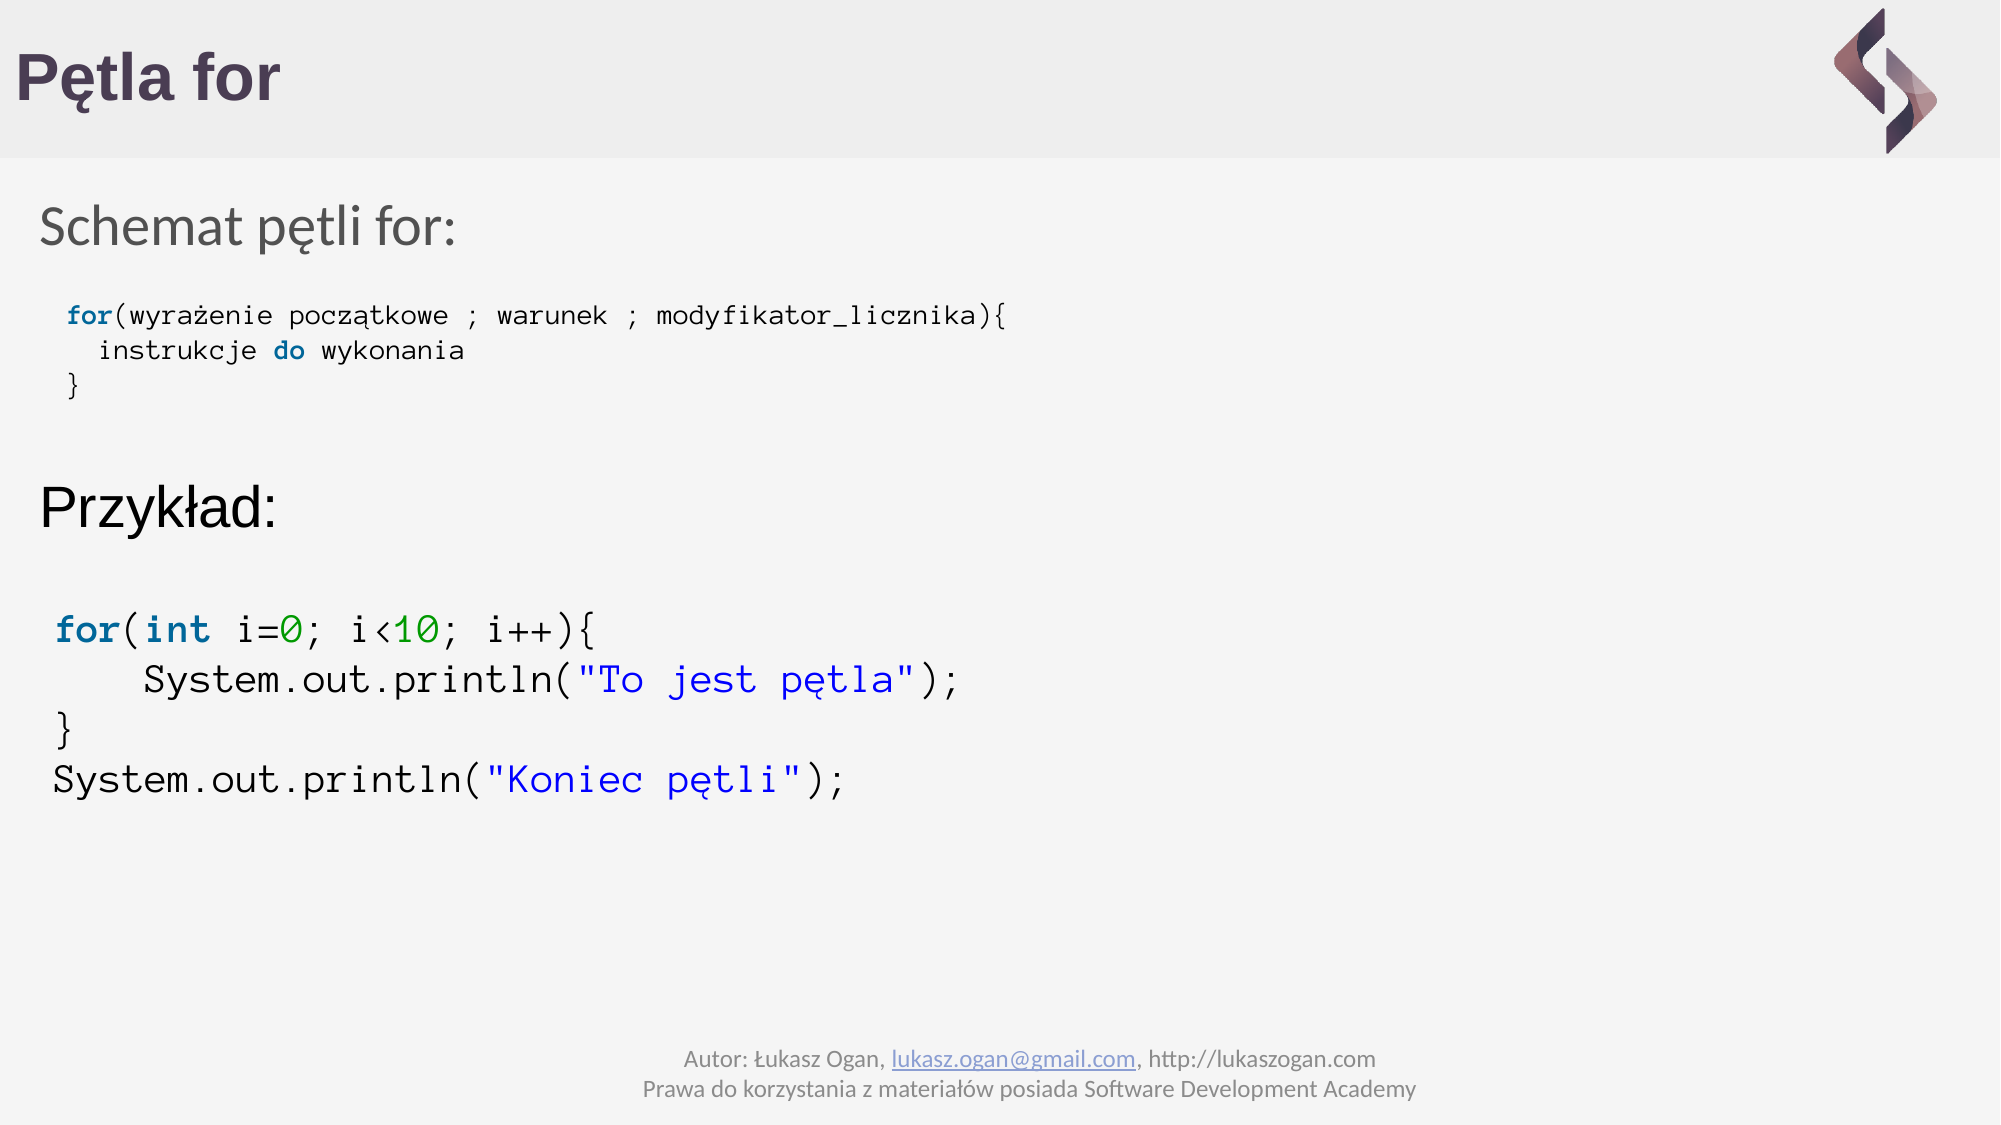

# Pętla for
Schemat pętli for:

for(wyrażenie początkowe ; warunek ; modyfikator_licznika){
  instrukcje do wykonania
}
Przykład:
      for(int i=0; i<10; i++){
          System.out.println("To jest pętla");
      }
      System.out.println("Koniec pętli");
Autor: Łukasz Ogan, lukasz.ogan@gmail.com, http://lukaszogan.com
Prawa do korzystania z materiałów posiada Software Development Academy